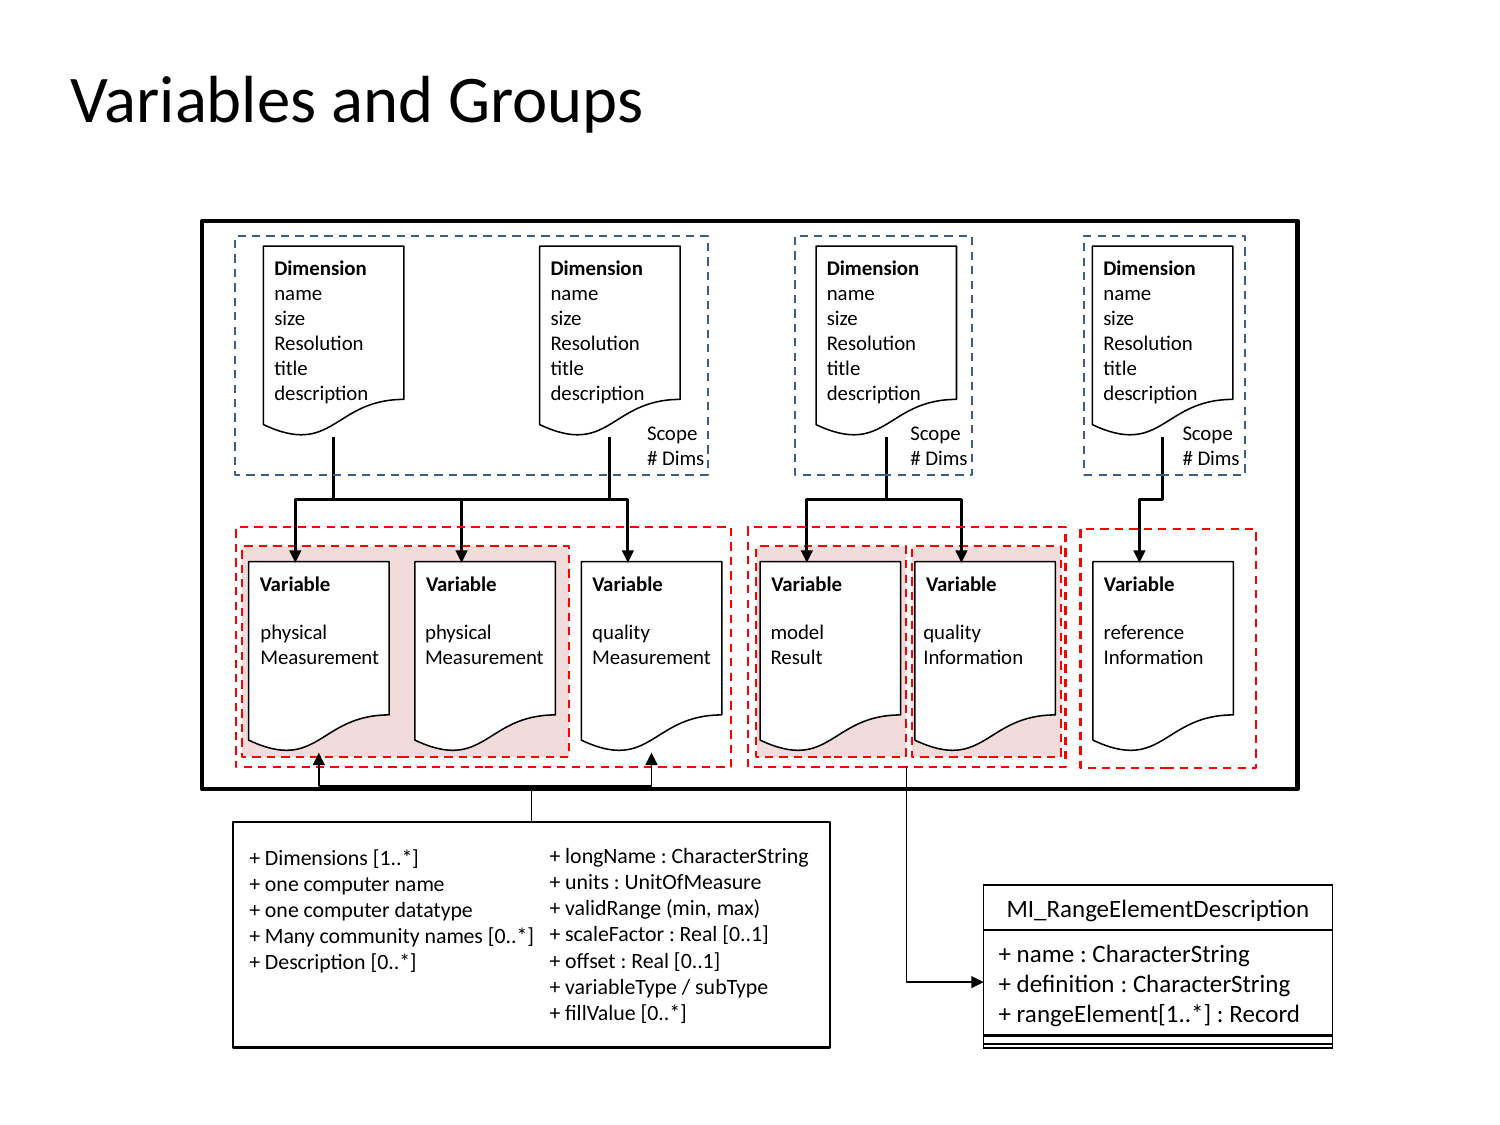

# Variables and Groups

Dimension
name
size
Resolution
title
description

Dimension
name
size
Resolution
title
description

Dimension
name
size
Resolution
title
description

Dimension
name
size
Resolution
title
description
Scope
# Dims
Scope
# Dims
Scope
# Dims

Variable

Variable

Variable

Variable

Variable

Variable
physical
Measurement
physical
Measurement
quality
Measurement
model
Result
quality
Information
reference
Information

+ longName : CharacterString
+ units : UnitOfMeasure
+ validRange (min, max)
+ scaleFactor : Real [0..1]
+ offset : Real [0..1]
+ variableType / subType
+ fillValue [0..*]
+ Dimensions [1..*]
+ one computer name
+ one computer datatype
+ Many community names [0..*]
+ Description [0..*]
MI_RangeElementDescription
+ name : CharacterString
+ definition : CharacterString
+ rangeElement[1..*] : Record

FillValue
+ value : Number
+ type: CharacterString